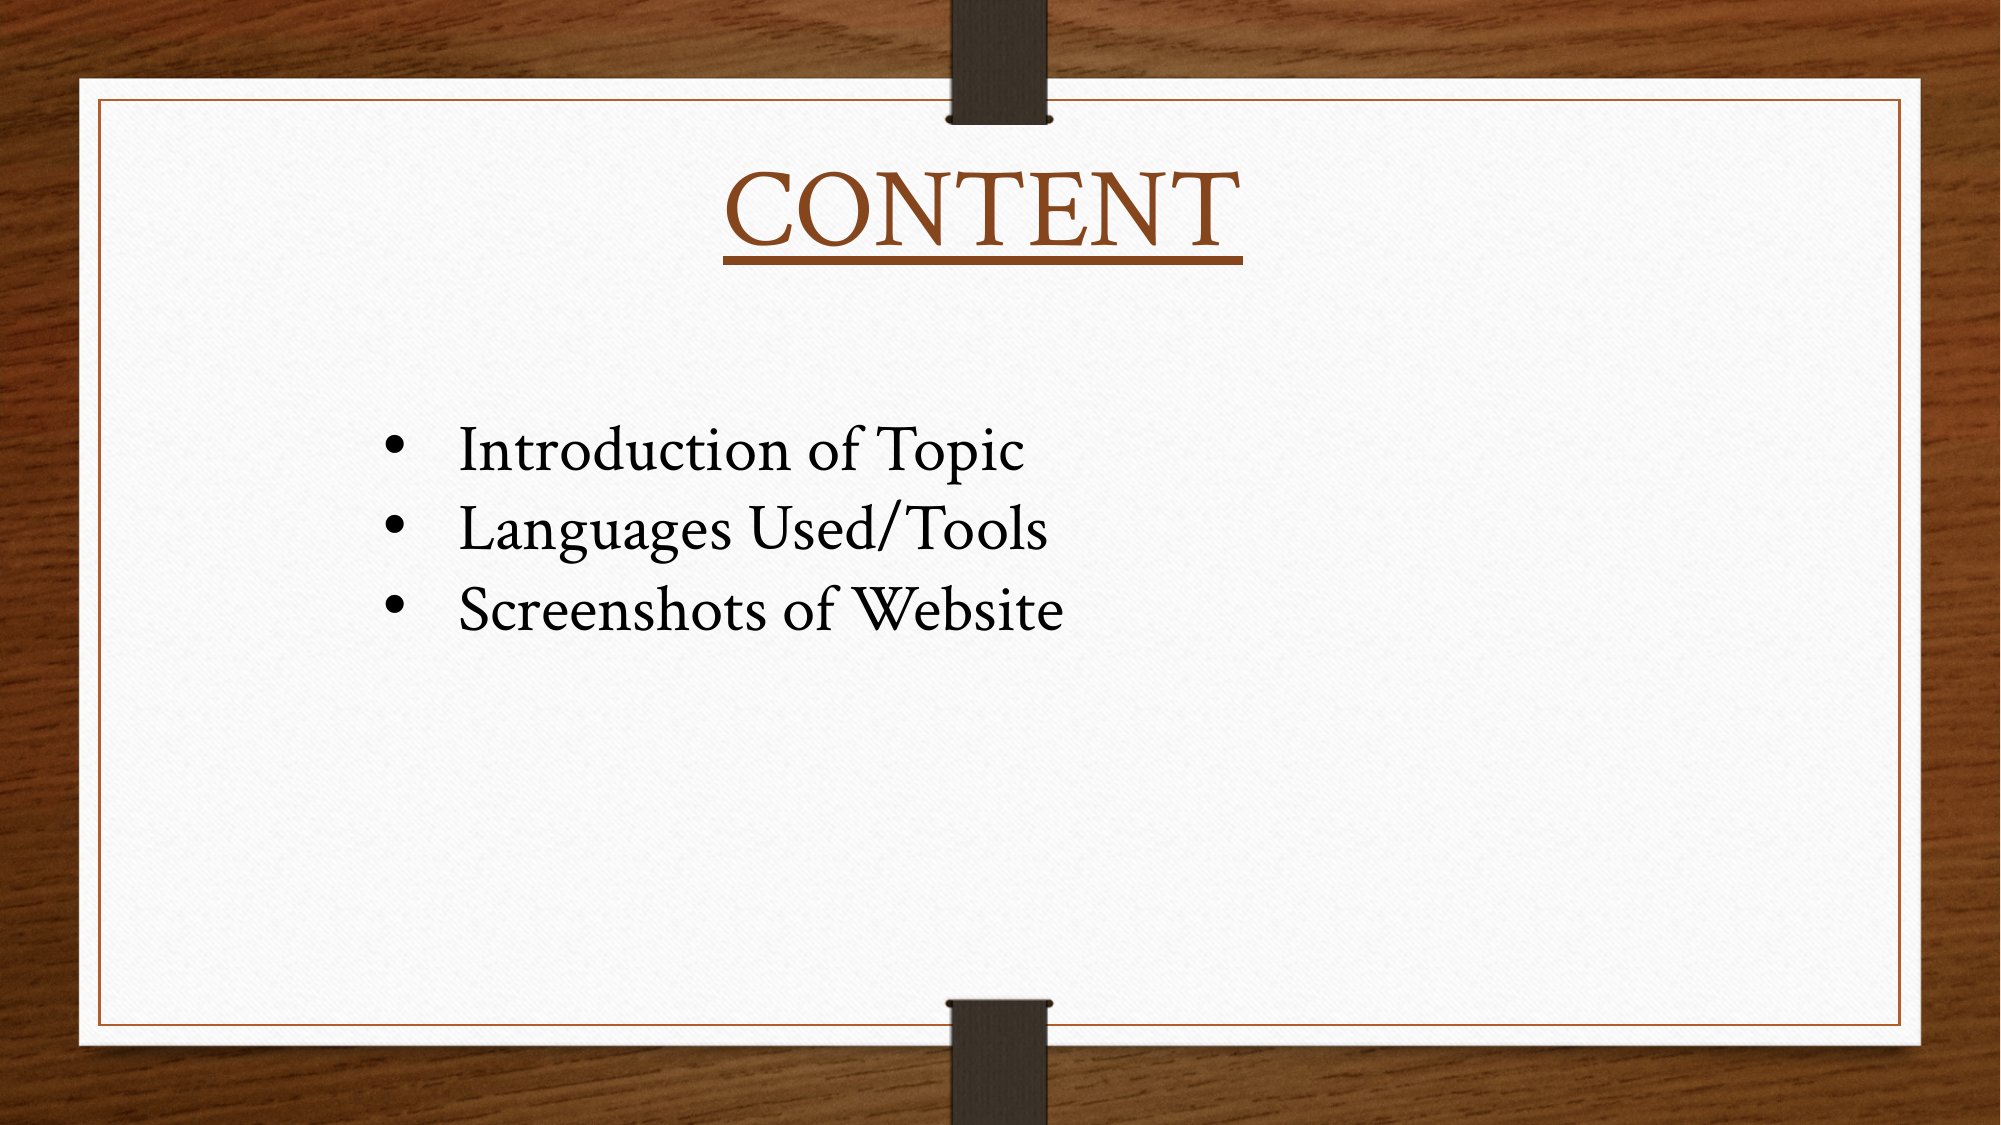

CONTENT
Introduction of Topic
Languages Used/Tools
Screenshots of Website